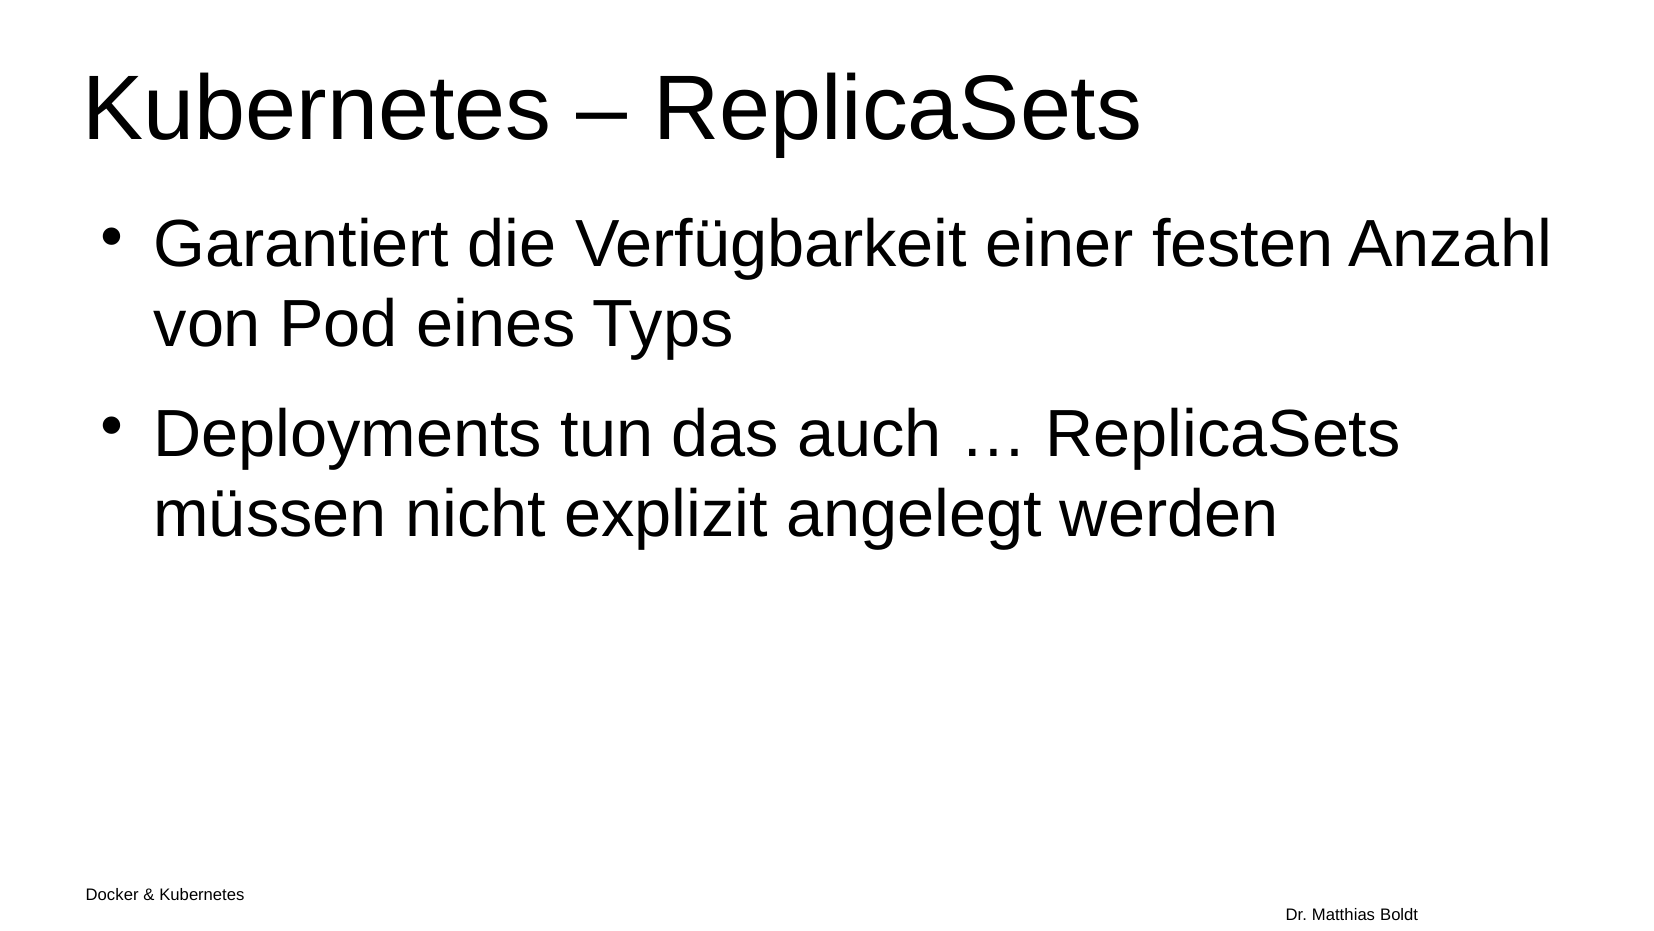

Kubernetes – ReplicaSets
Garantiert die Verfügbarkeit einer festen Anzahl von Pod eines Typs
Deployments tun das auch … ReplicaSets müssen nicht explizit angelegt werden

Docker & Kubernetes																Dr. Matthias Boldt